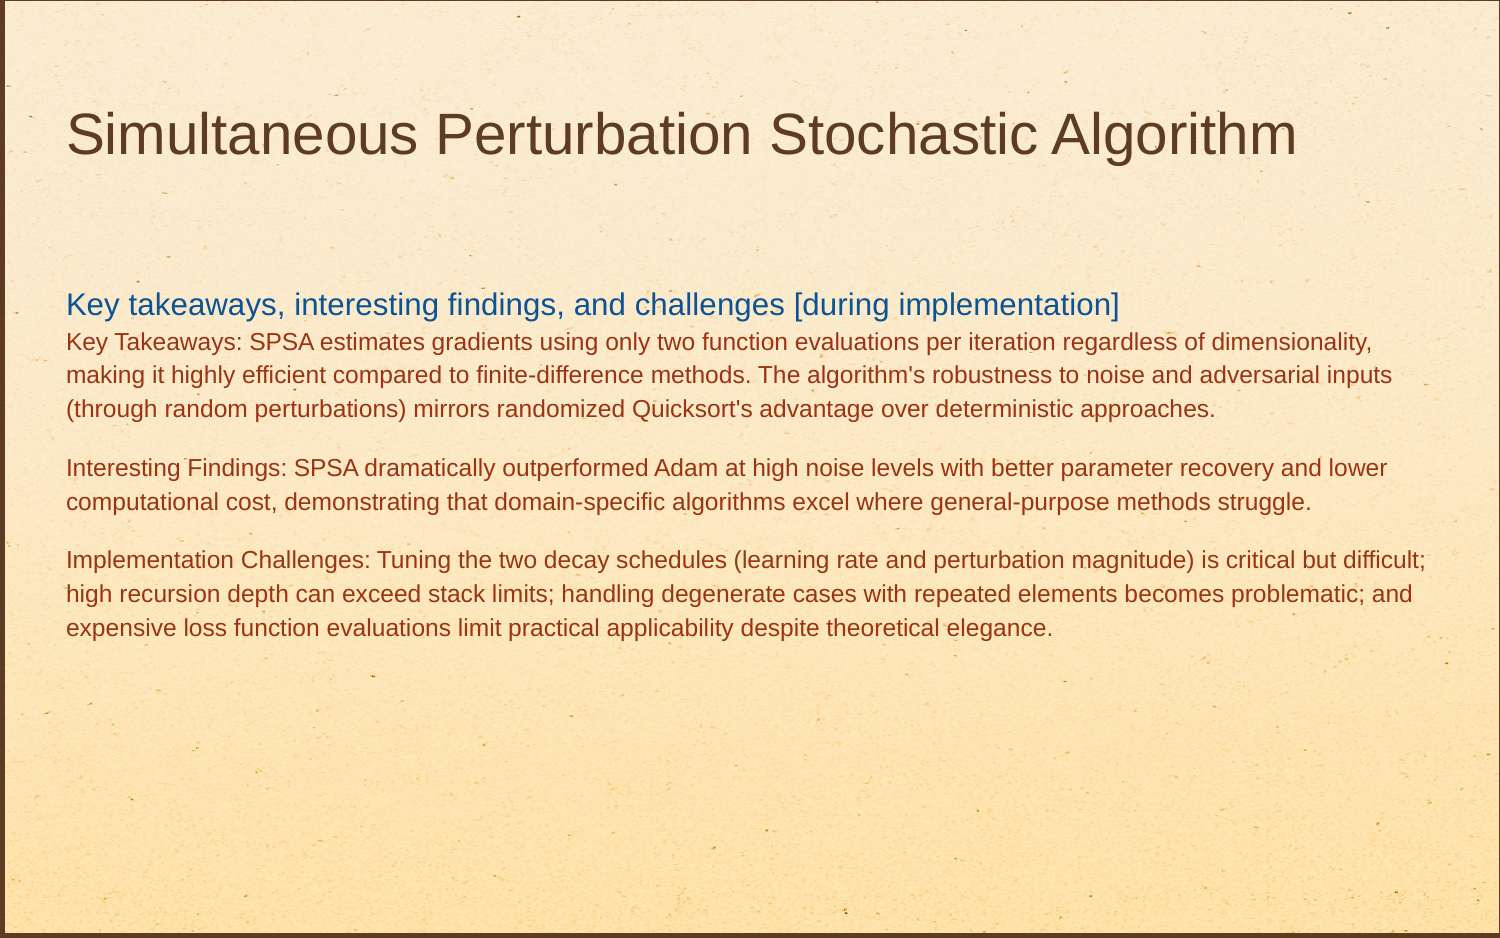

# Simultaneous Perturbation Stochastic Algorithm

Key takeaways, interesting findings, and challenges [during implementation]
Key Takeaways: SPSA estimates gradients using only two function evaluations per iteration regardless of dimensionality, making it highly efficient compared to finite-difference methods. The algorithm's robustness to noise and adversarial inputs (through random perturbations) mirrors randomized Quicksort's advantage over deterministic approaches.
Interesting Findings: SPSA dramatically outperformed Adam at high noise levels with better parameter recovery and lower computational cost, demonstrating that domain-specific algorithms excel where general-purpose methods struggle.
Implementation Challenges: Tuning the two decay schedules (learning rate and perturbation magnitude) is critical but difficult; high recursion depth can exceed stack limits; handling degenerate cases with repeated elements becomes problematic; and expensive loss function evaluations limit practical applicability despite theoretical elegance.